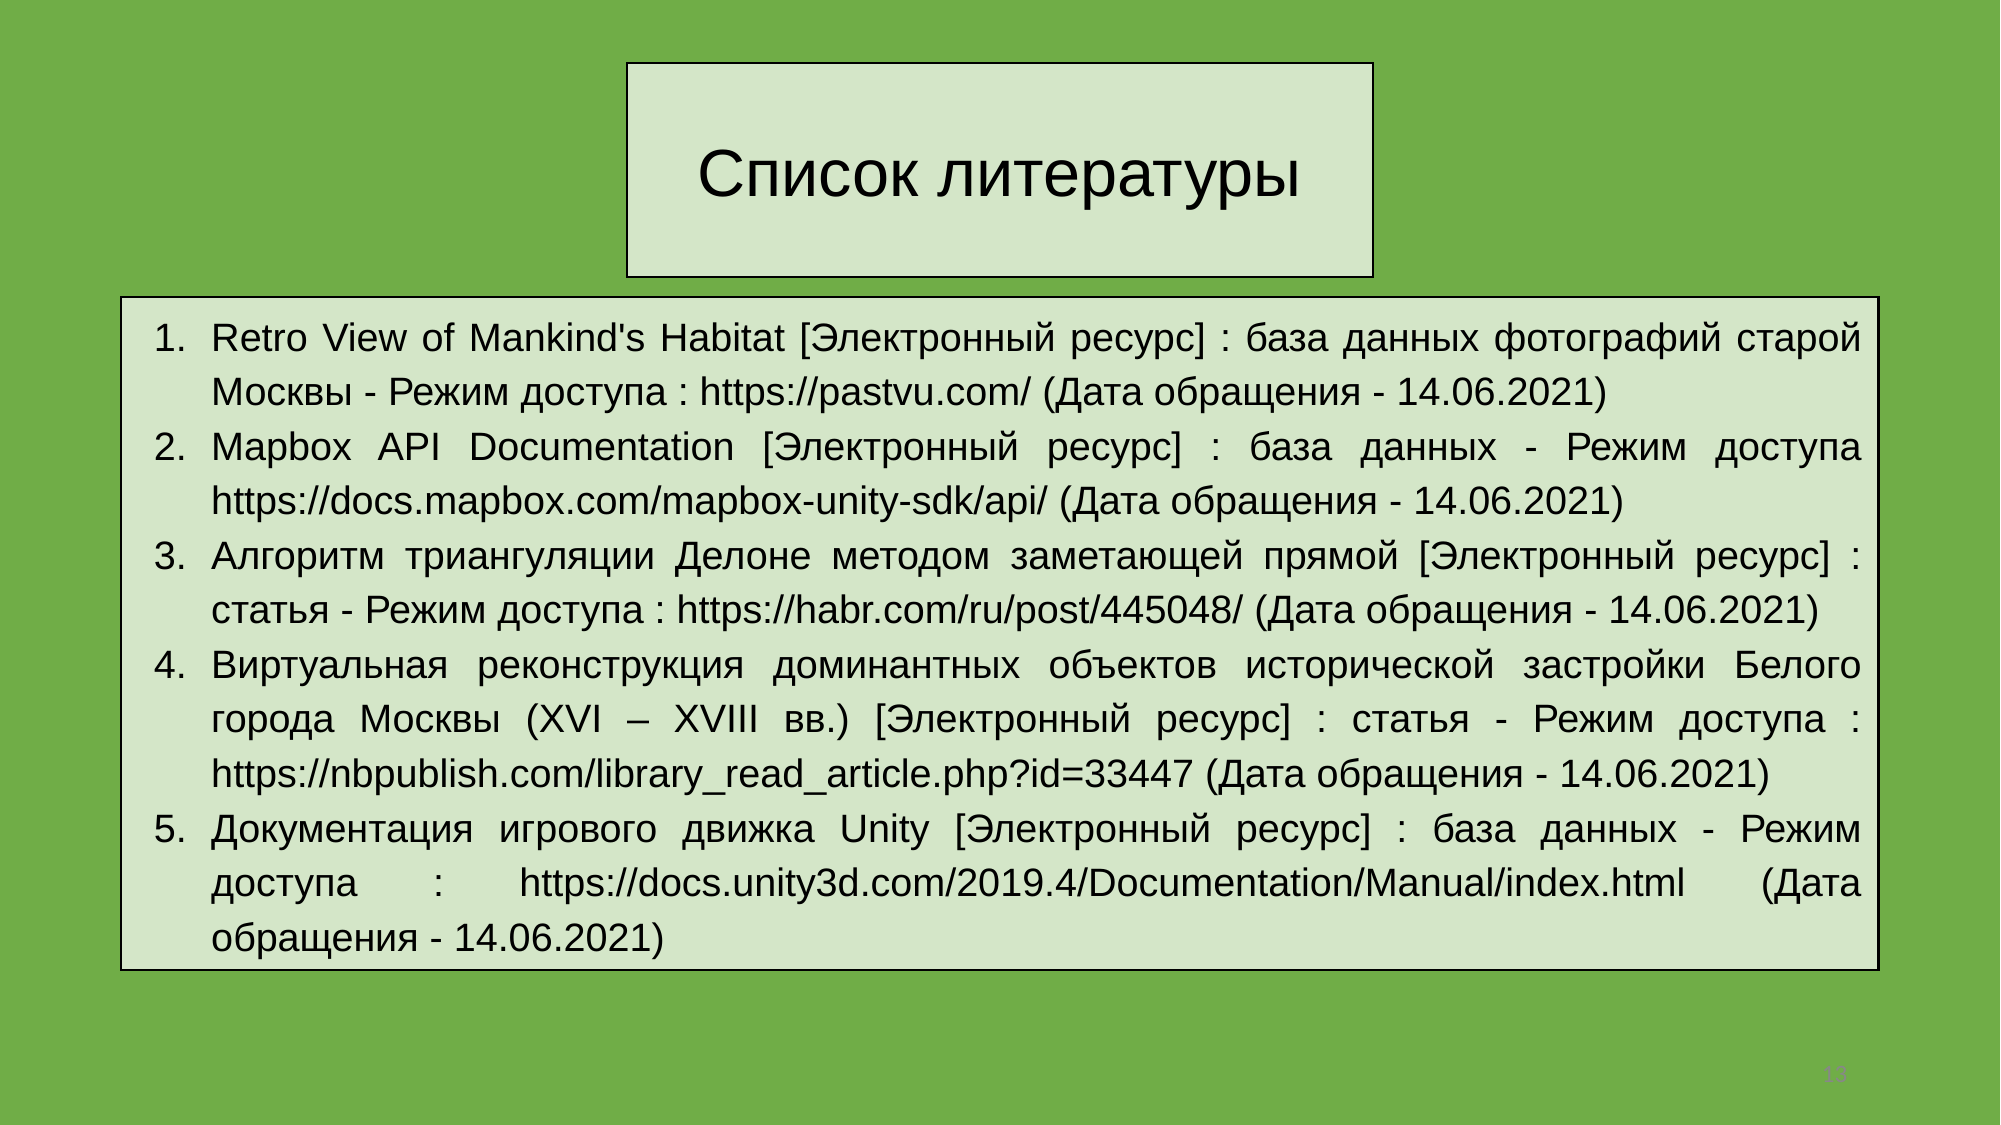

Список литературы
Retro View of Mankind's Habitat [Электронный ресурс] : база данных фотографий старой Москвы - Режим доступа : https://pastvu.com/ (Дата обращения - 14.06.2021)
Mapbox API Documentation [Электронный ресурс] : база данных - Режим доступа https://docs.mapbox.com/mapbox-unity-sdk/api/ (Дата обращения - 14.06.2021)
Алгоритм триангуляции Делоне методом заметающей прямой [Электронный ресурс] : статья - Режим доступа : https://habr.com/ru/post/445048/ (Дата обращения - 14.06.2021)
Виртуальная реконструкция доминантных объектов исторической застройки Белого города Москвы (XVI – XVIII вв.) [Электронный ресурс] : статья - Режим доступа : https://nbpublish.com/library_read_article.php?id=33447 (Дата обращения - 14.06.2021)
Документация игрового движка Unity [Электронный ресурс] : база данных - Режим доступа : https://docs.unity3d.com/2019.4/Documentation/Manual/index.html (Дата обращения - 14.06.2021)

13